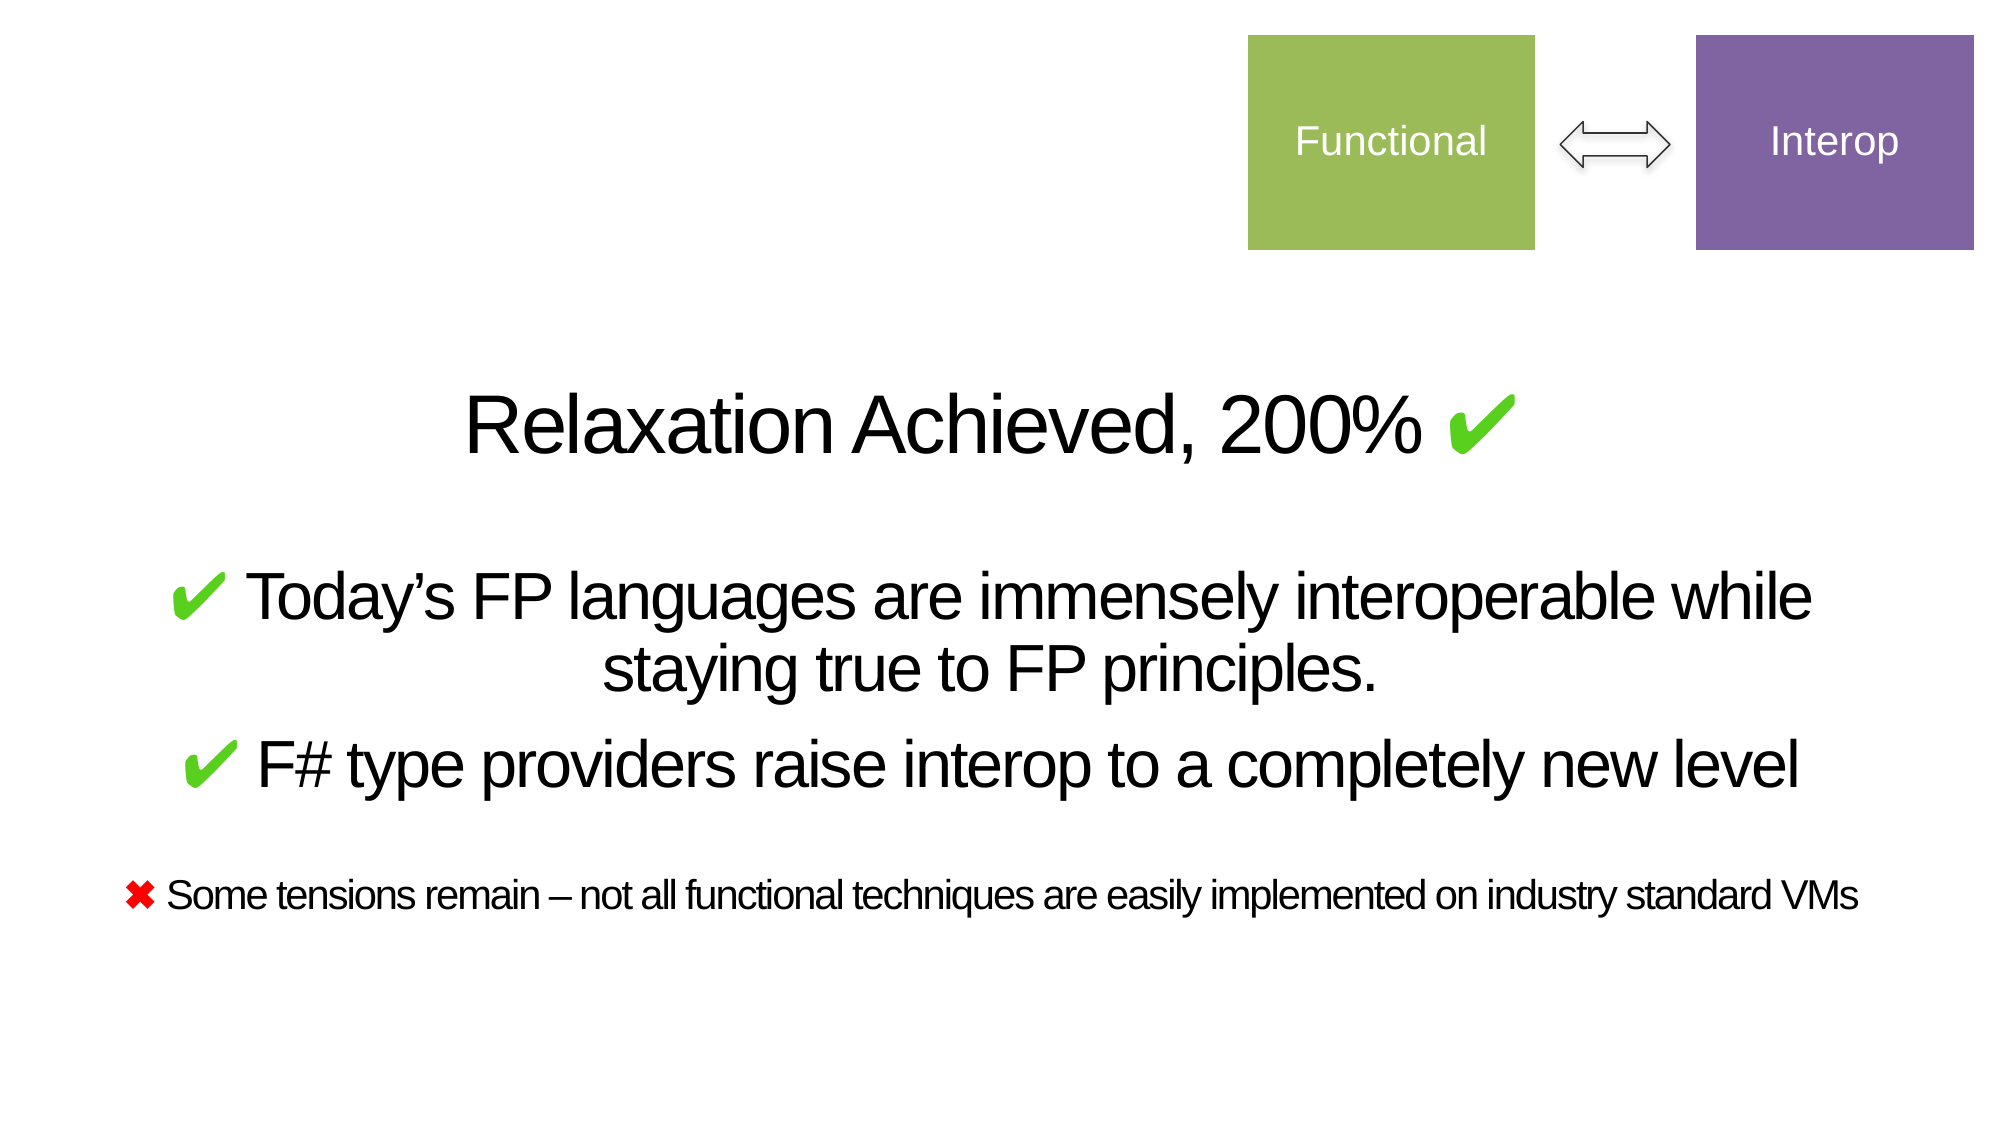

Functional
Interop

# Relaxation Achieved, 200% ✔ ✔ Today’s FP languages are immensely interoperable while staying true to FP principles. ✔ F# type providers raise interop to a completely new level ✖ Some tensions remain – not all functional techniques are easily implemented on industry standard VMs